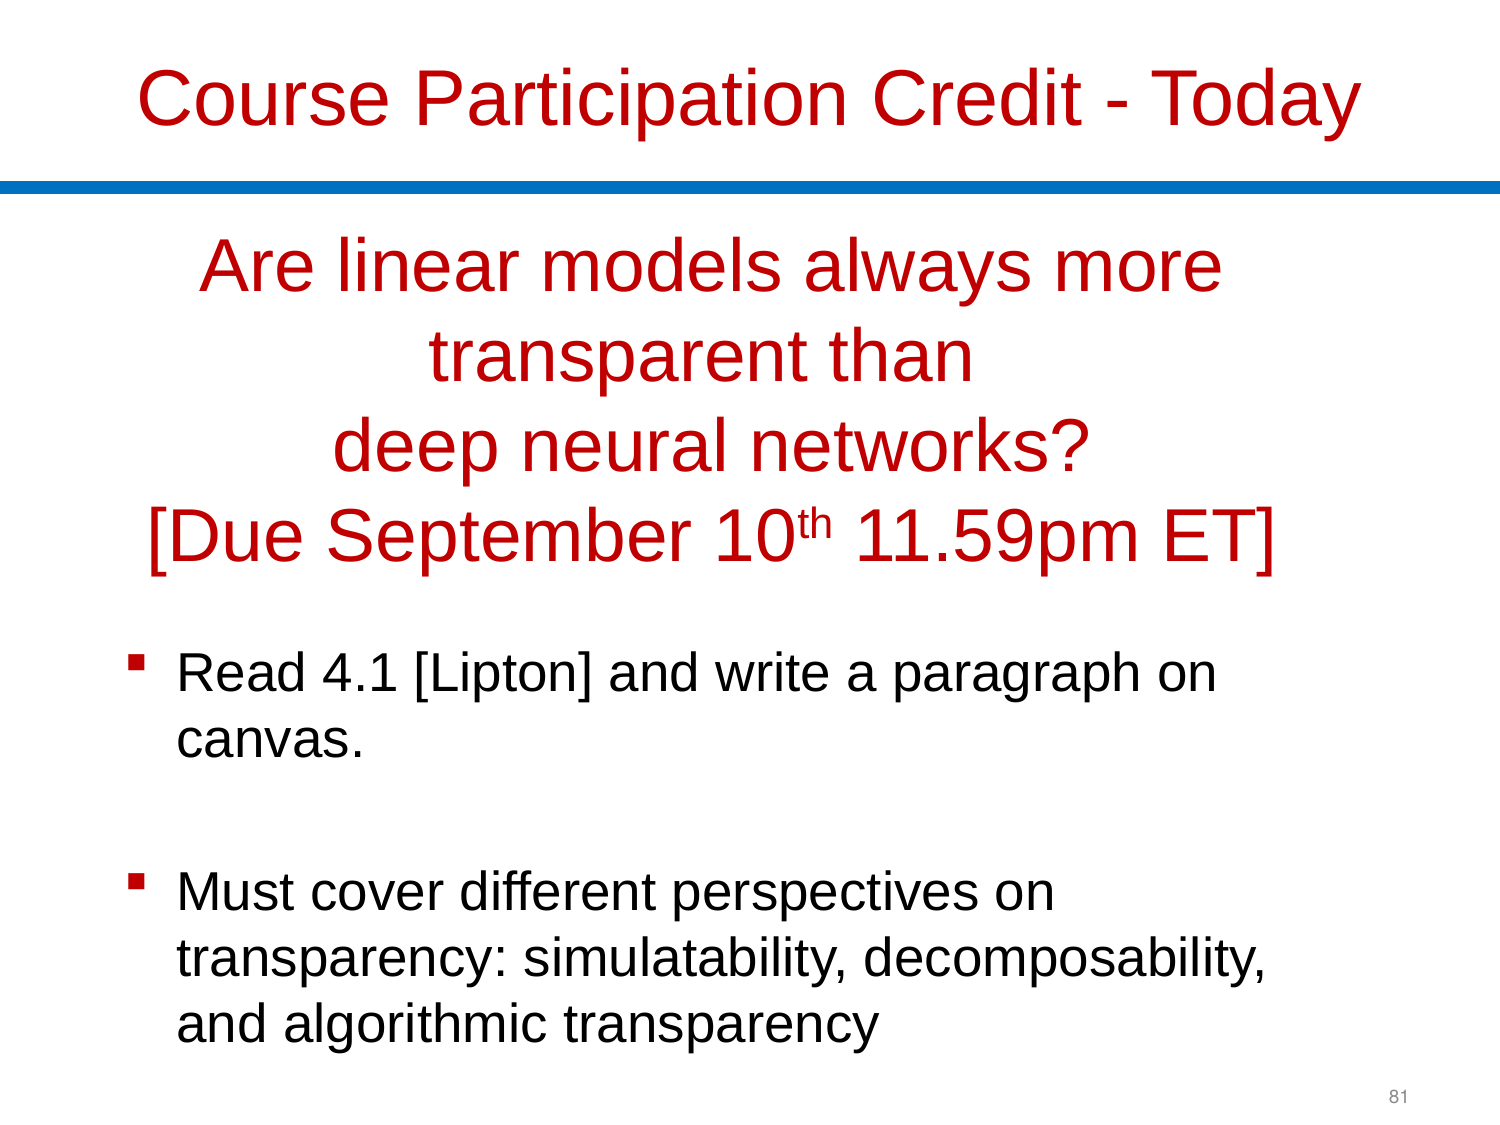

# Course Participation Credit - Today
Are linear models always more transparent than
deep neural networks?
[Due September 10th 11.59pm ET]

Read 4.1 [Lipton] and write a paragraph on canvas.

Must cover different perspectives on transparency: simulatability, decomposability, and algorithmic transparency

81